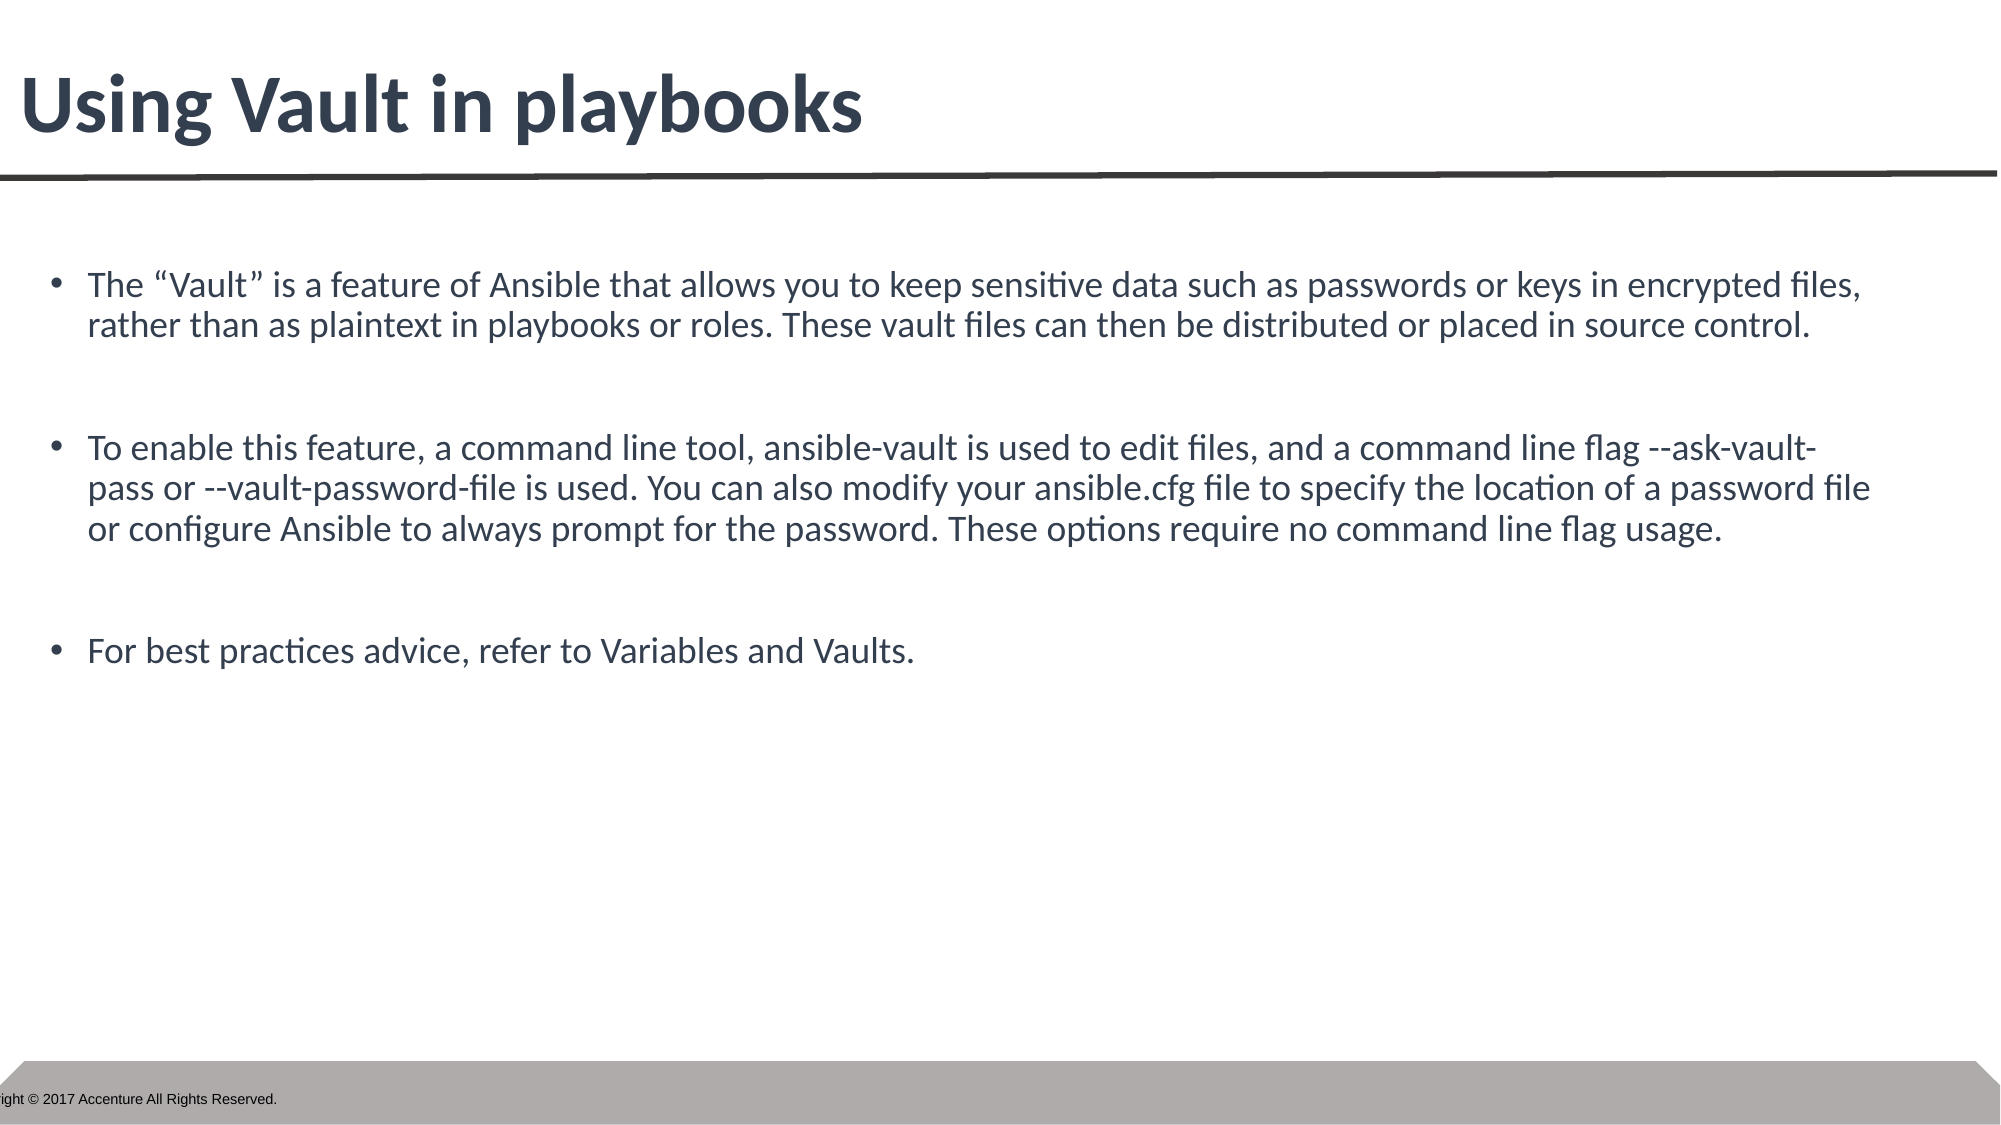

# Using Vault in playbooks

The “Vault” is a feature of Ansible that allows you to keep sensitive data such as passwords or keys in encrypted files, rather than as plaintext in playbooks or roles. These vault files can then be distributed or placed in source control.

To enable this feature, a command line tool, ansible-vault is used to edit files, and a command line flag --ask-vault-pass or --vault-password-file is used. You can also modify your ansible.cfg file to specify the location of a password file or configure Ansible to always prompt for the password. These options require no command line flag usage.

For best practices advice, refer to Variables and Vaults.